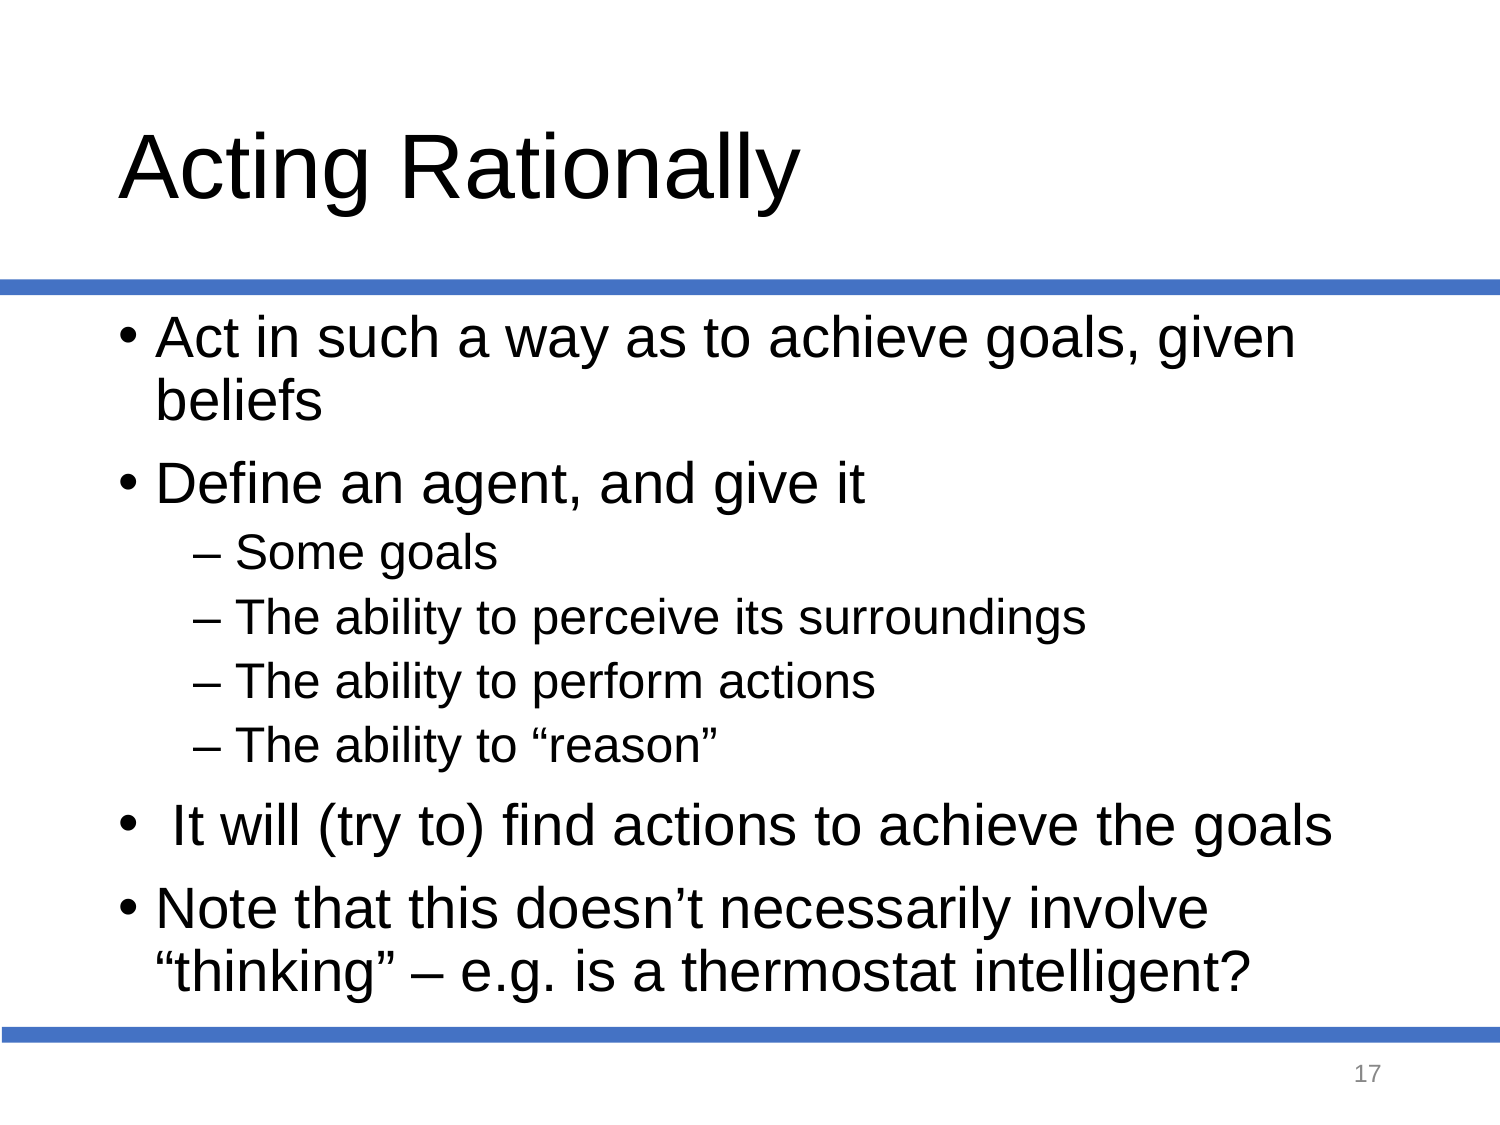

# Acting Rationally
Act in such a way as to achieve goals, given beliefs
Define an agent, and give it
– Some goals
– The ability to perceive its surroundings
– The ability to perform actions
– The ability to “reason”
 It will (try to) find actions to achieve the goals
Note that this doesn’t necessarily involve “thinking” – e.g. is a thermostat intelligent?
17